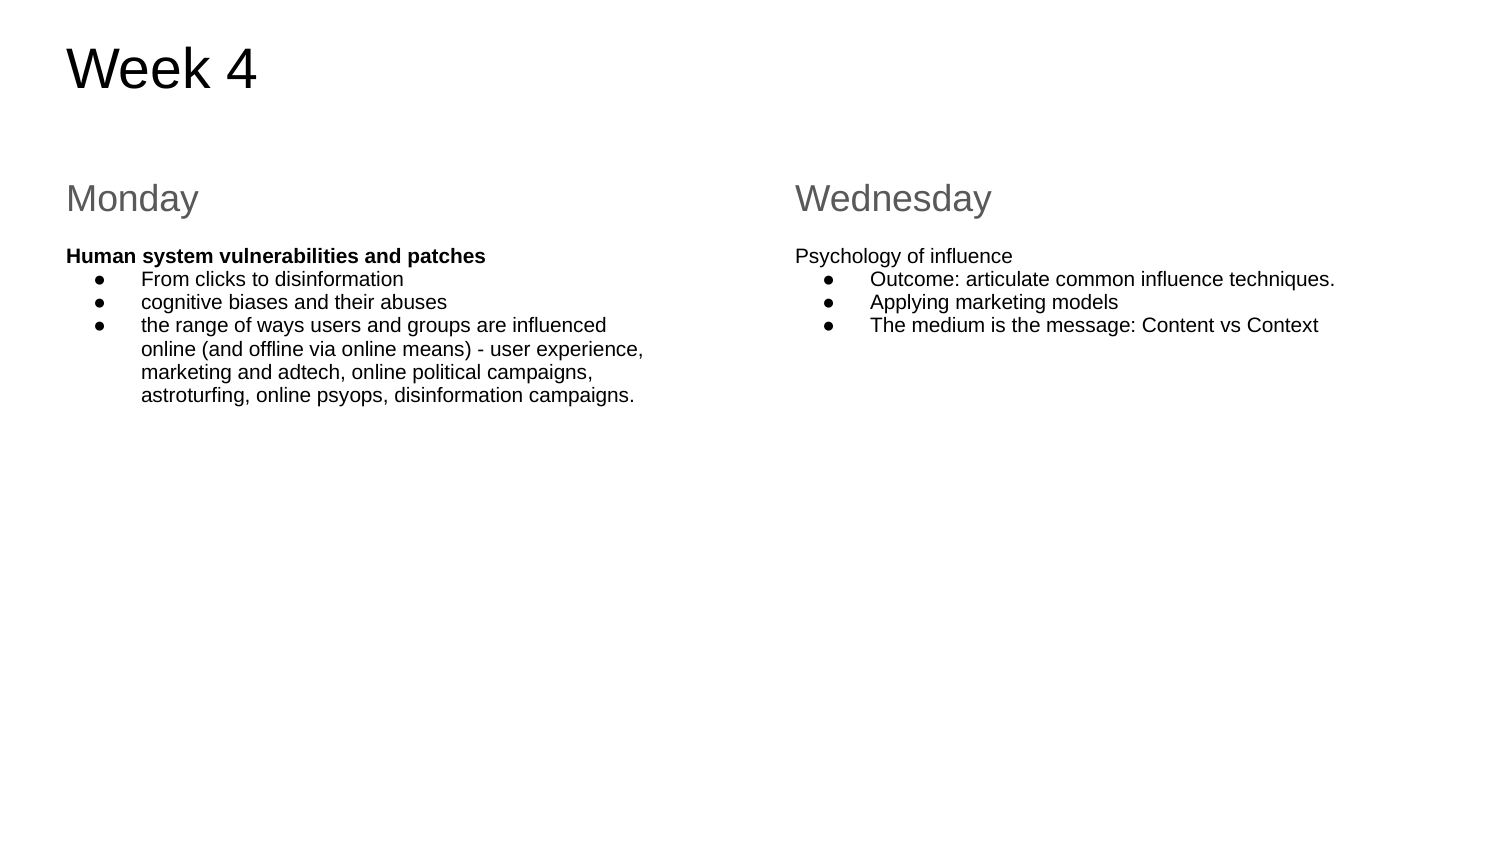

# Week 4
Monday
Human system vulnerabilities and patches
From clicks to disinformation
cognitive biases and their abuses
the range of ways users and groups are influenced online (and offline via online means) - user experience, marketing and adtech, online political campaigns, astroturfing, online psyops, disinformation campaigns.
Wednesday
Psychology of influence
Outcome: articulate common influence techniques.
Applying marketing models
The medium is the message: Content vs Context